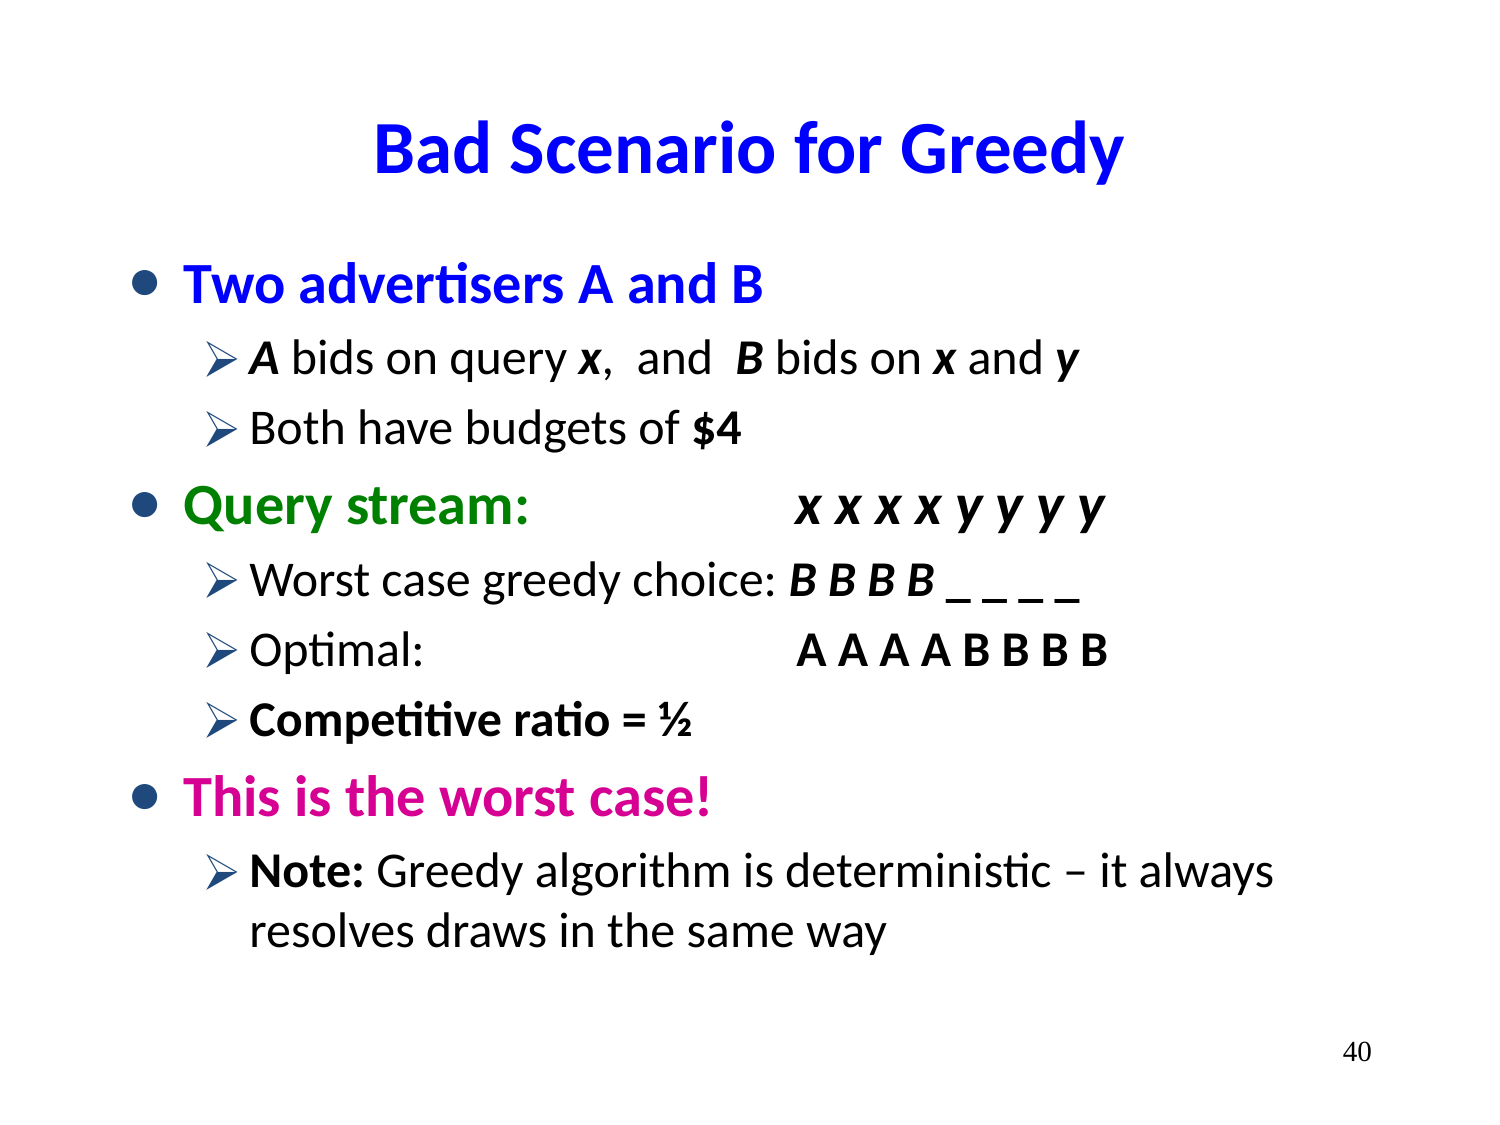

# Bad Scenario for Greedy
Two advertisers A and B
A bids on query x,  and  B bids on x and y
Both have budgets of $4
Query stream:                    x x x x y y y y
Worst case greedy choice: B B B B _ _ _ _
Optimal:                                 A A A A B B B B
Competitive ratio = ½
This is the worst case!
Note: Greedy algorithm is deterministic – it always
resolves draws in the same way
40